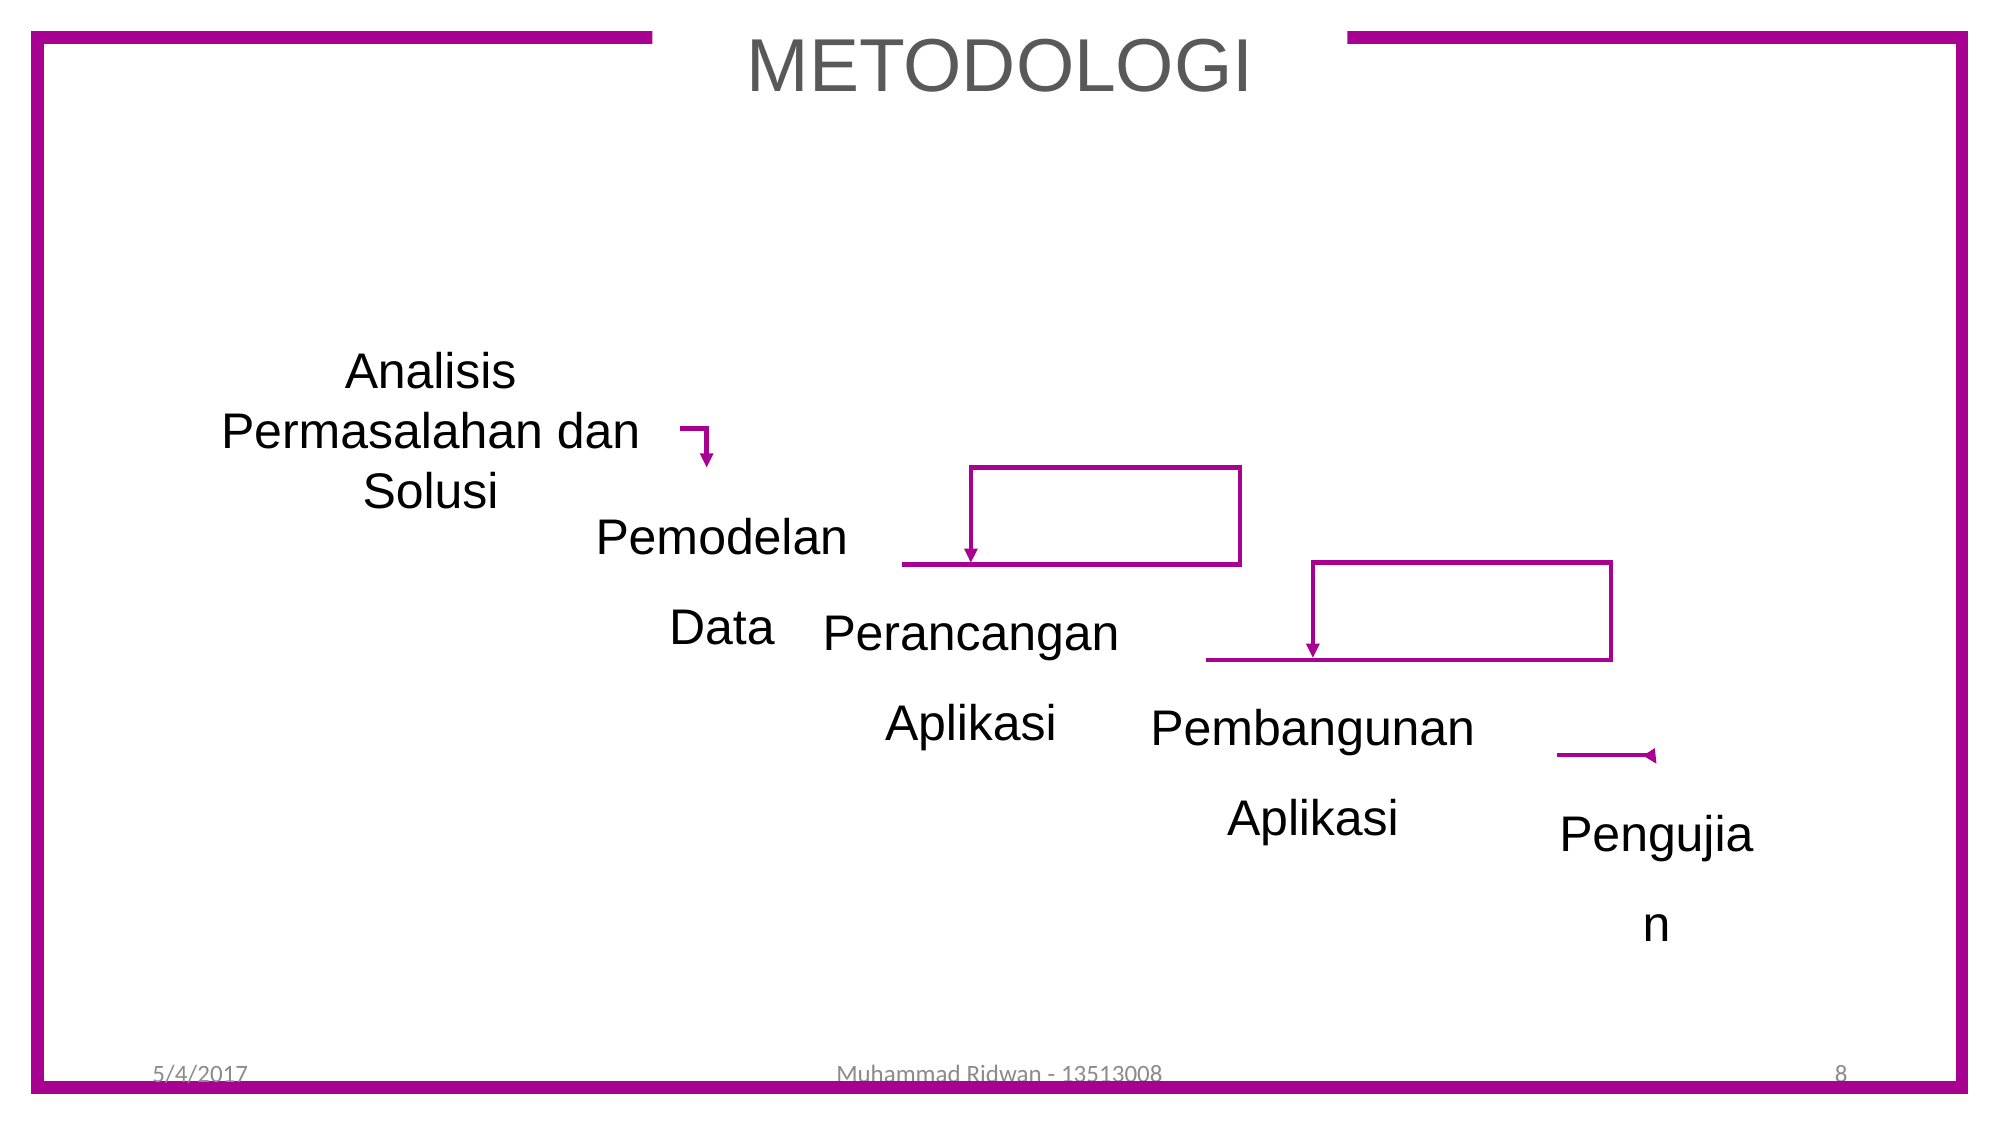

METODOLOGI

Analisis Permasalahan dan Solusi
Pemodelan Data
Perancangan Aplikasi
Pembangunan Aplikasi
Pengujian
5/4/2017
Muhammad Ridwan - 13513008
8